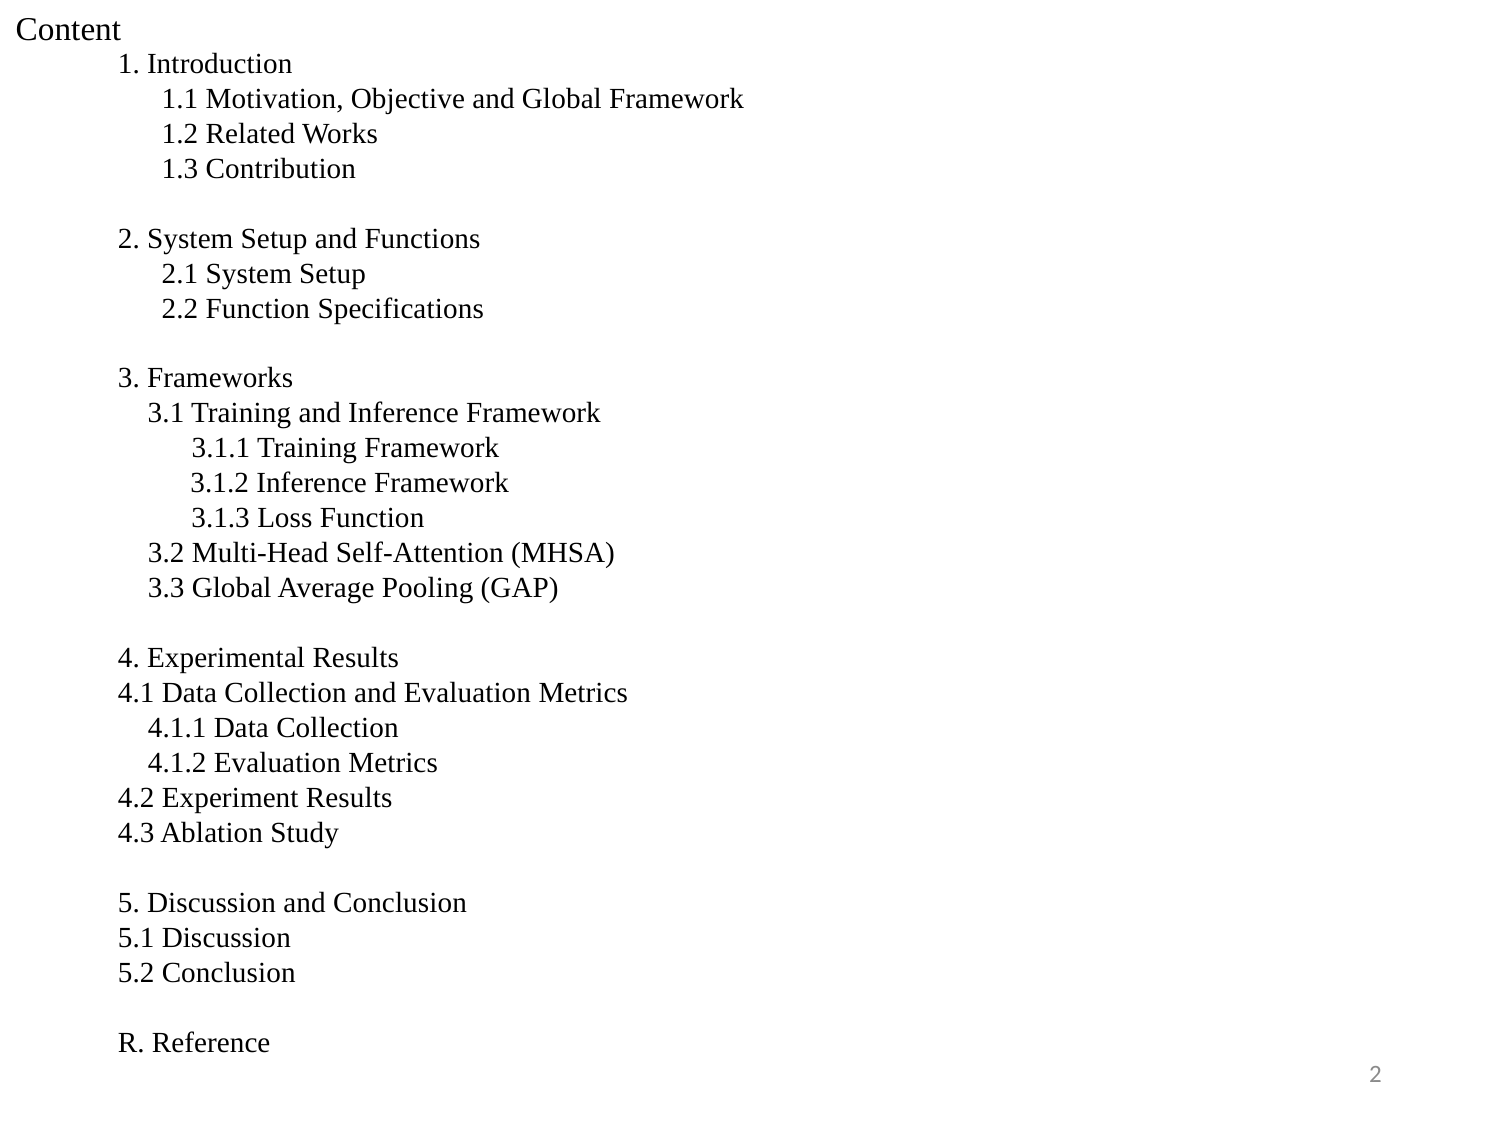

Content
1. Introduction
1.1 Motivation, Objective and Global Framework
1.2 Related Works
1.3 Contribution

2. System Setup and Functions
2.1 System Setup
2.2 Function Specifications

3. Frameworks
3.1 Training and Inference Framework
3.1.1 Training Framework
          3.1.2 Inference Framework
3.1.3 Loss Function
3.2 Multi-Head Self-Attention (MHSA)
3.3 Global Average Pooling (GAP)

4. Experimental Results
4.1 Data Collection and Evaluation Metrics
4.1.1 Data Collection
4.1.2 Evaluation Metrics
4.2 Experiment Results
4.3 Ablation Study

5. Discussion and Conclusion
5.1 Discussion
5.2 Conclusion

R. Reference
2